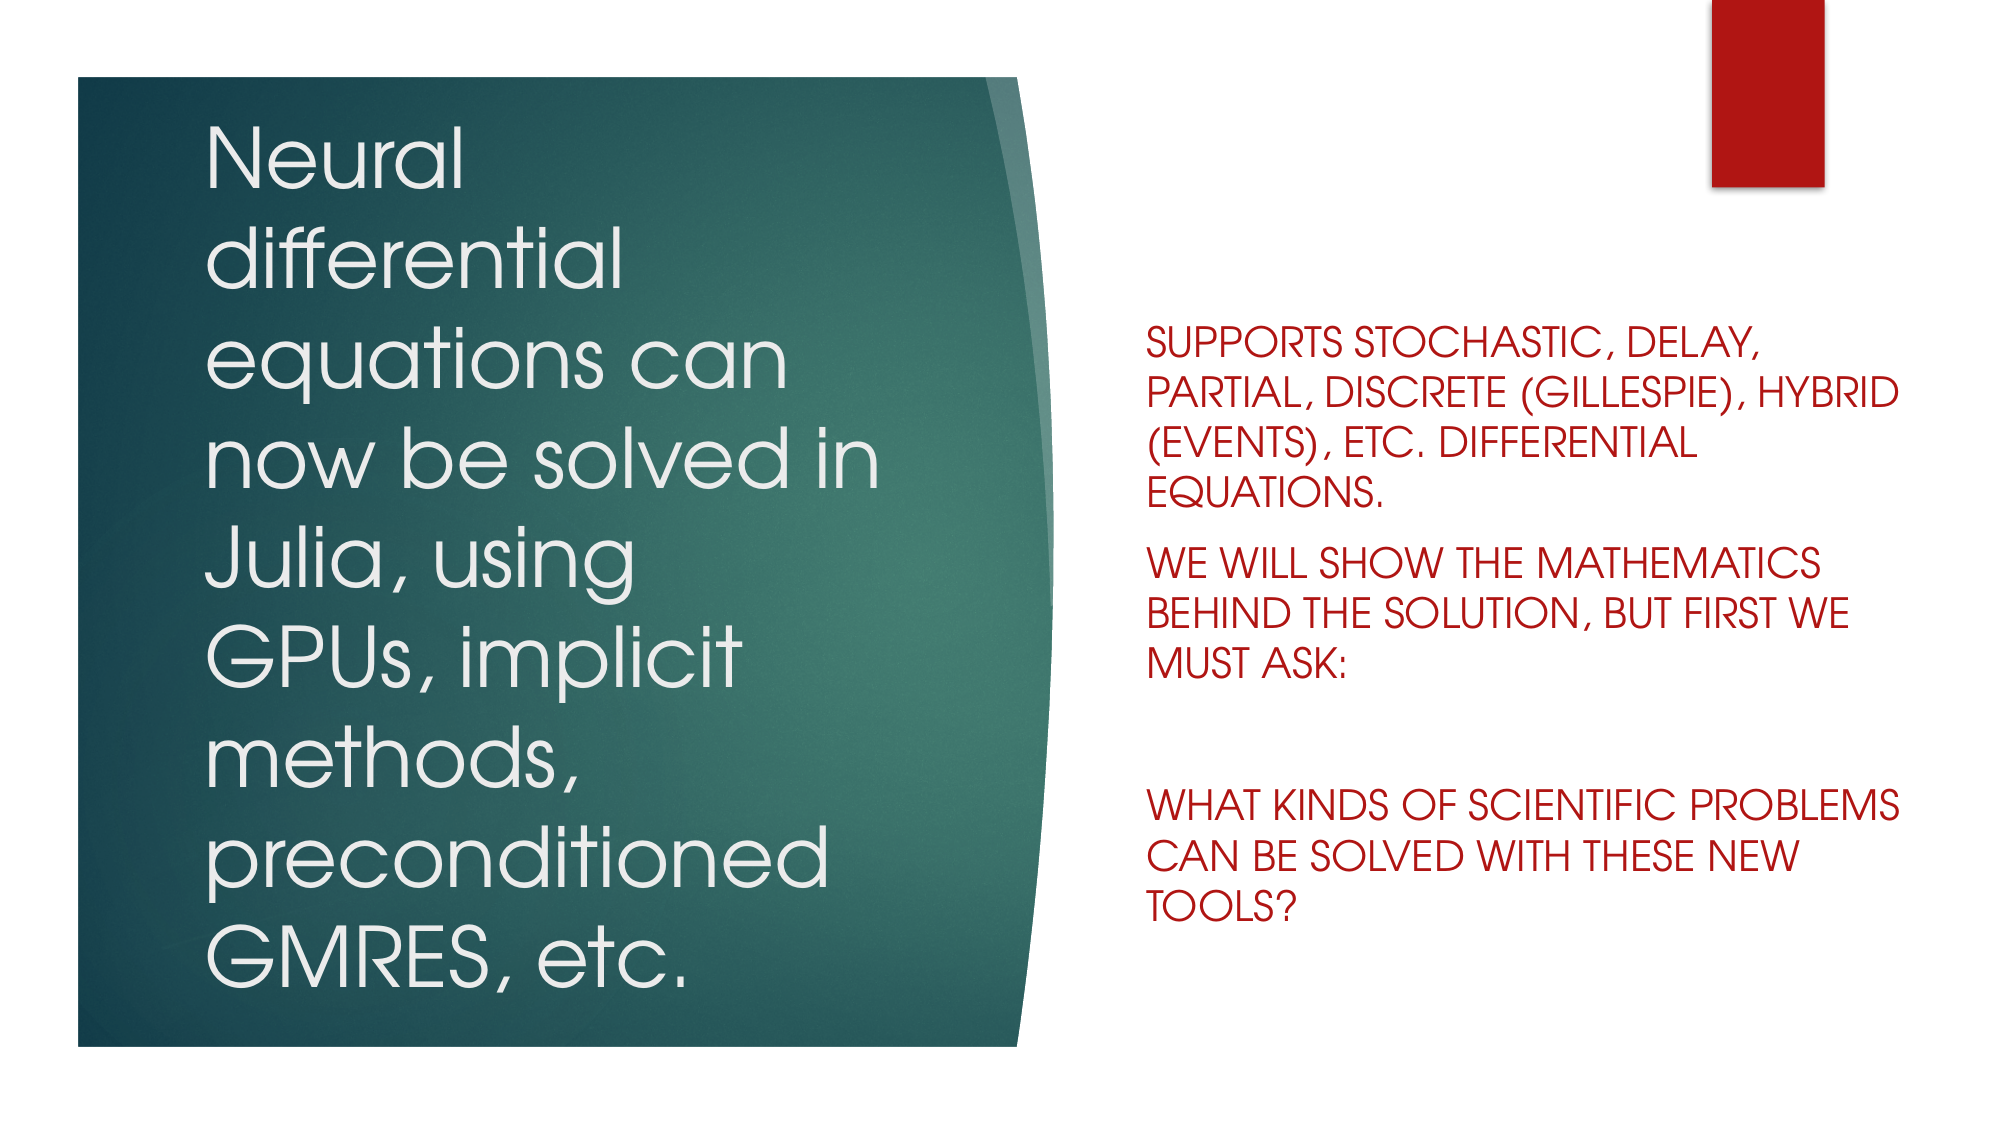

# Neural differential equations can now be solved in Julia, using GPUs, implicit methods, preconditioned GMRES, etc.
Supports stochastic, delay, partial, discrete (Gillespie), Hybrid (events), etc. differential equations.
We will show the mathematics behind the solution, but first we must ask:

What kinds of scientific problems can be solved with these new tools?